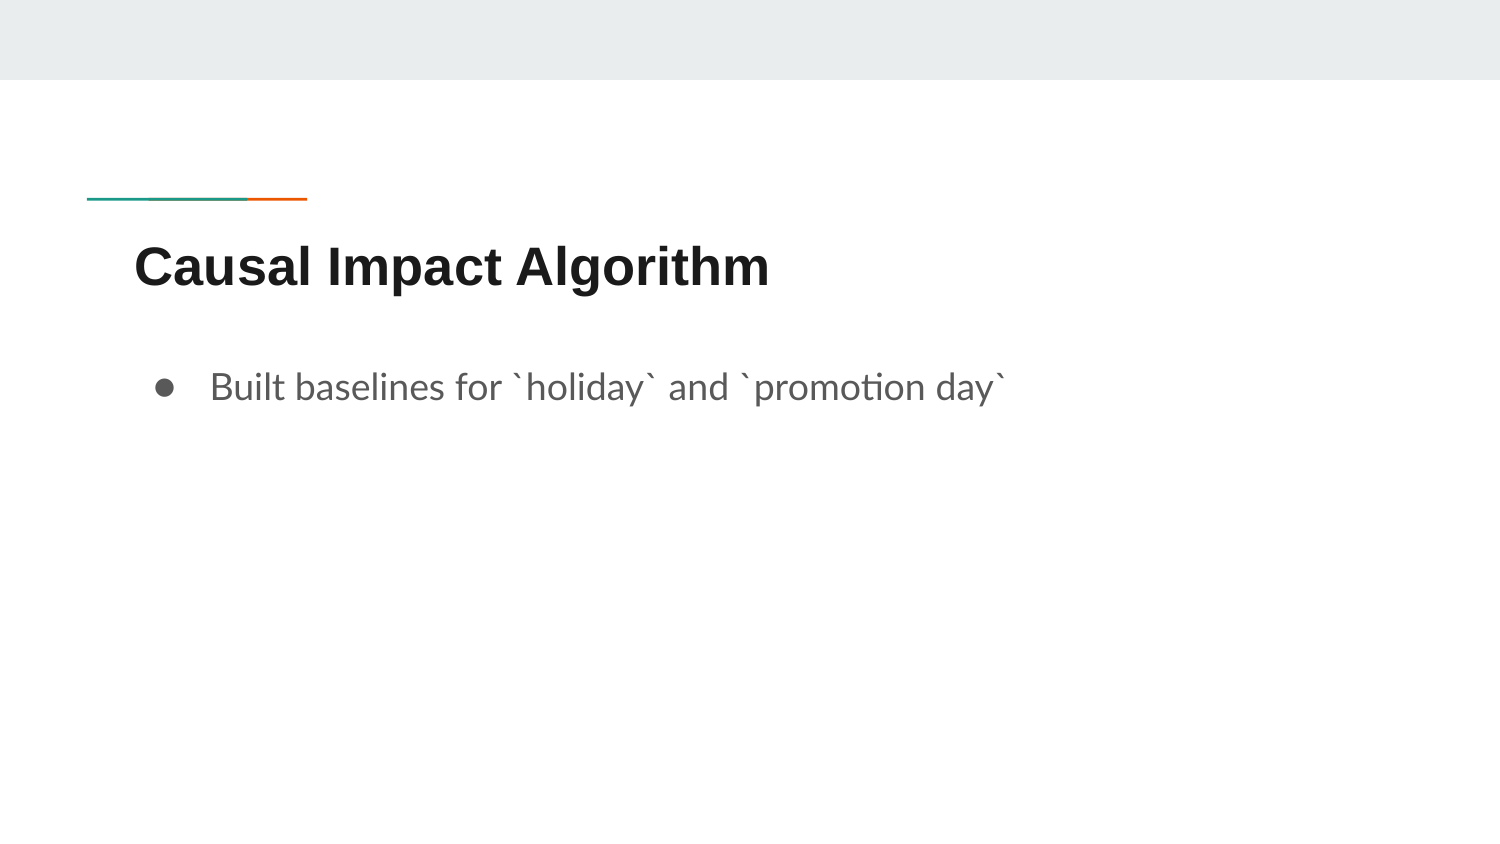

# Causal Impact Algorithm
Built baselines for `holiday` and `promotion day`